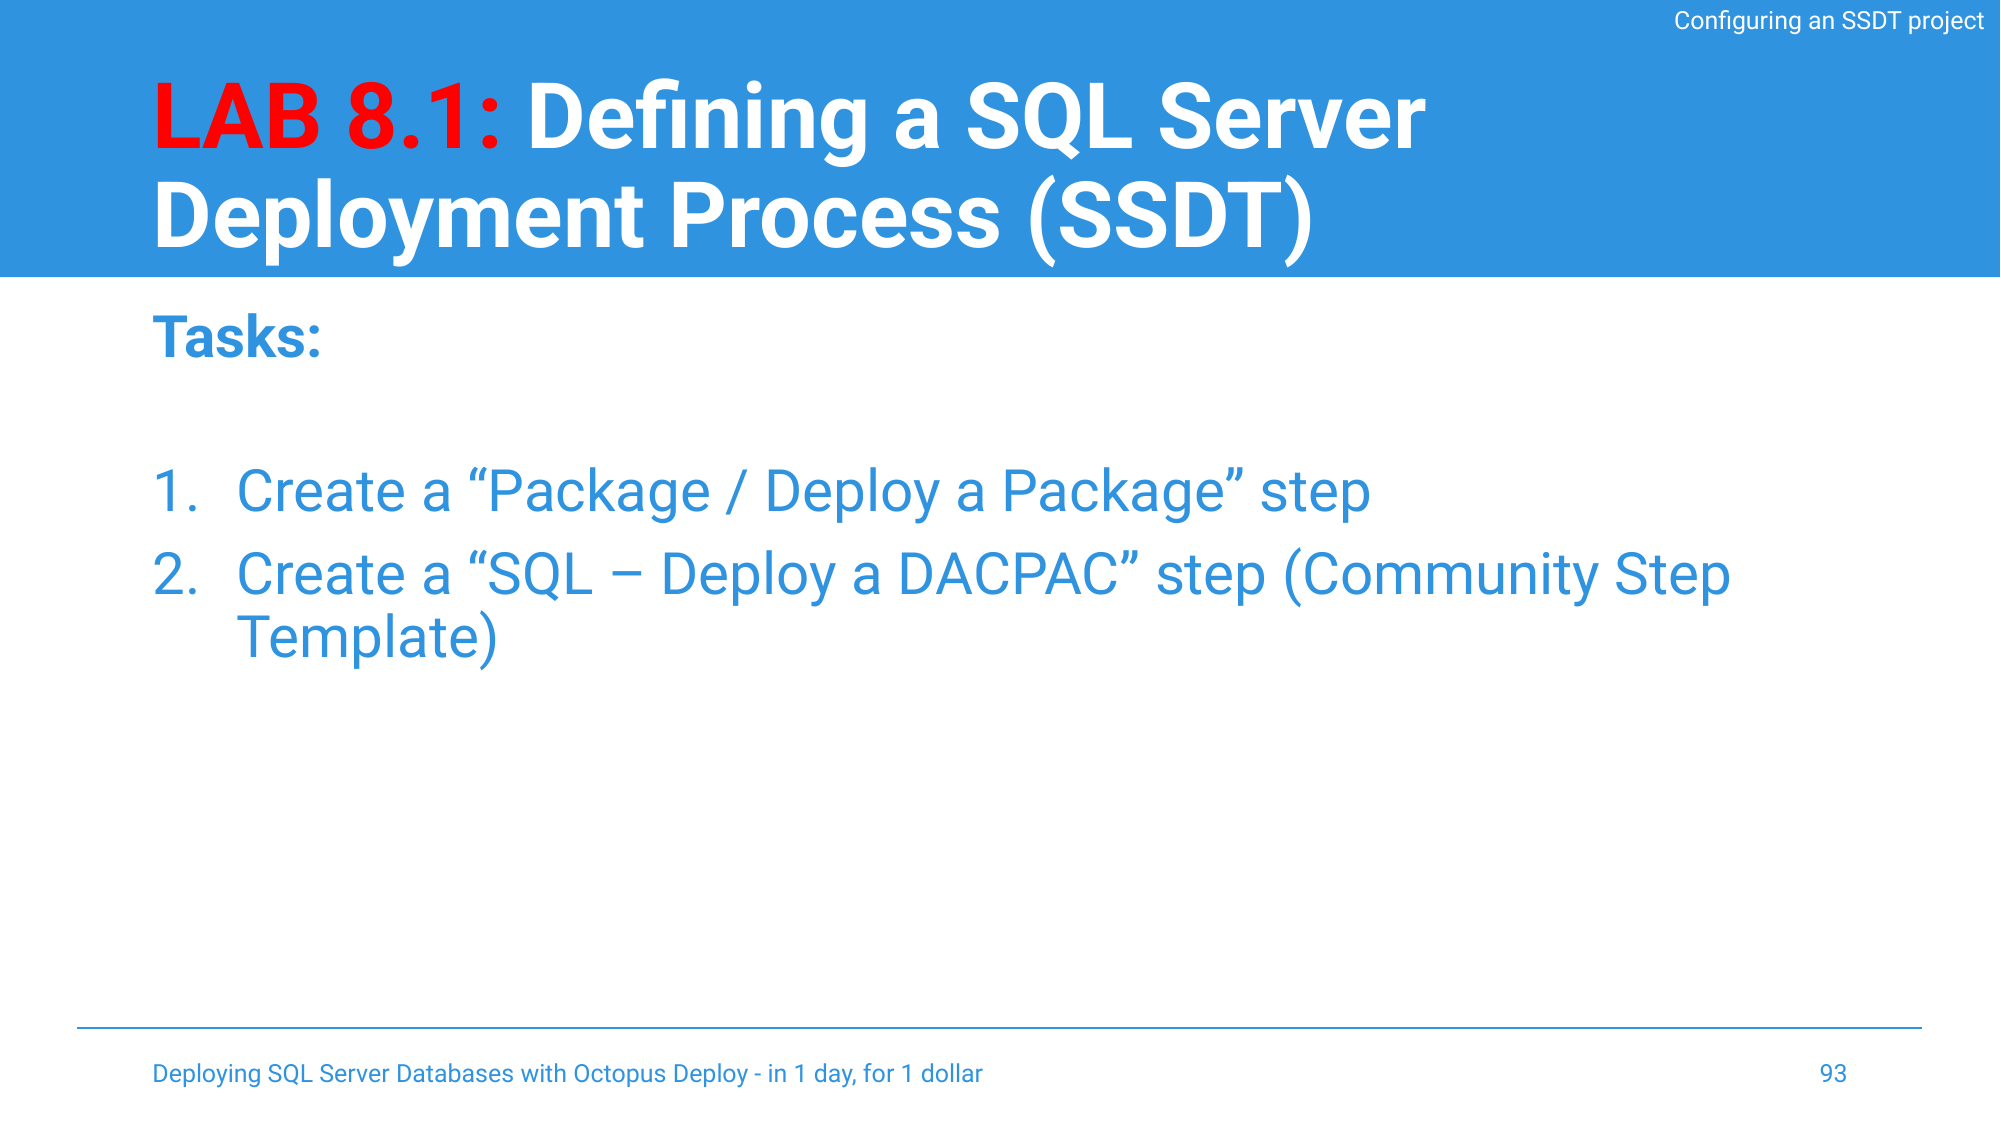

Configuring an SSDT project
# LAB 8.1: Defining a SQL Server Deployment Process (SSDT)
Tasks:

Create a “Package / Deploy a Package” step
Create a “SQL – Deploy a DACPAC” step (Community Step Template)

Deploying SQL Server Databases with Octopus Deploy - in 1 day, for 1 dollar
93